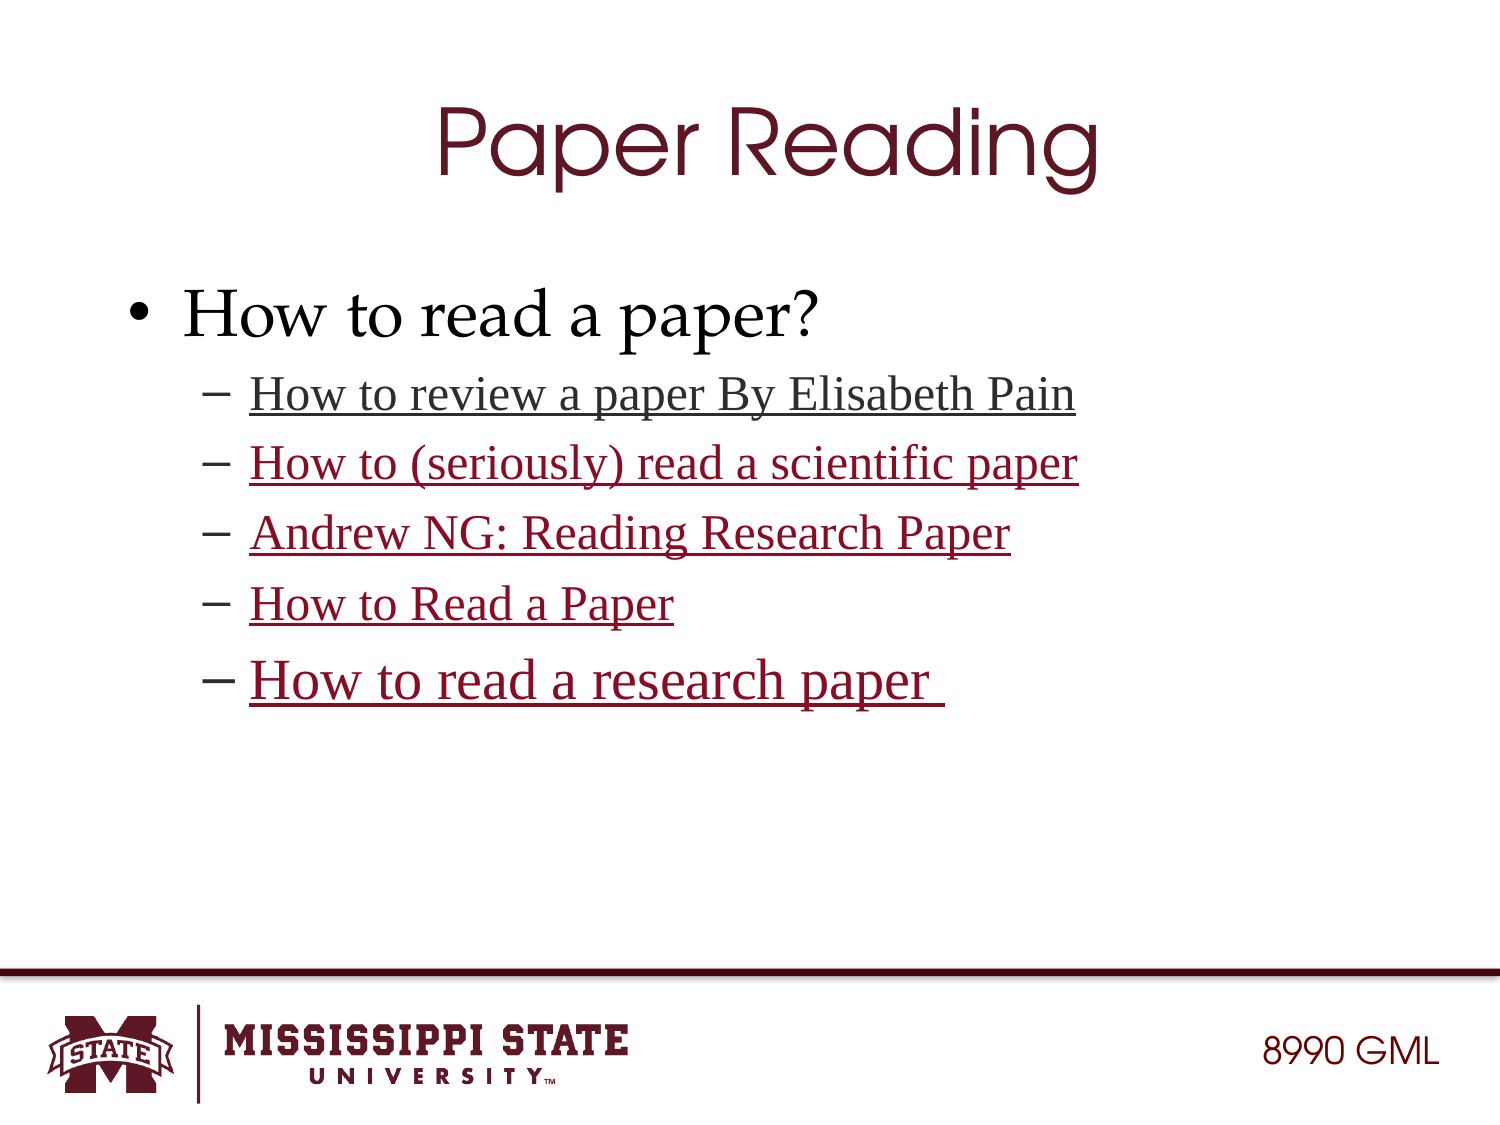

# Paper Reading
How to read a paper?
How to review a paper By Elisabeth Pain
How to (seriously) read a scientific paper
Andrew NG: Reading Research Paper
How to Read a Paper
How to read a research paper